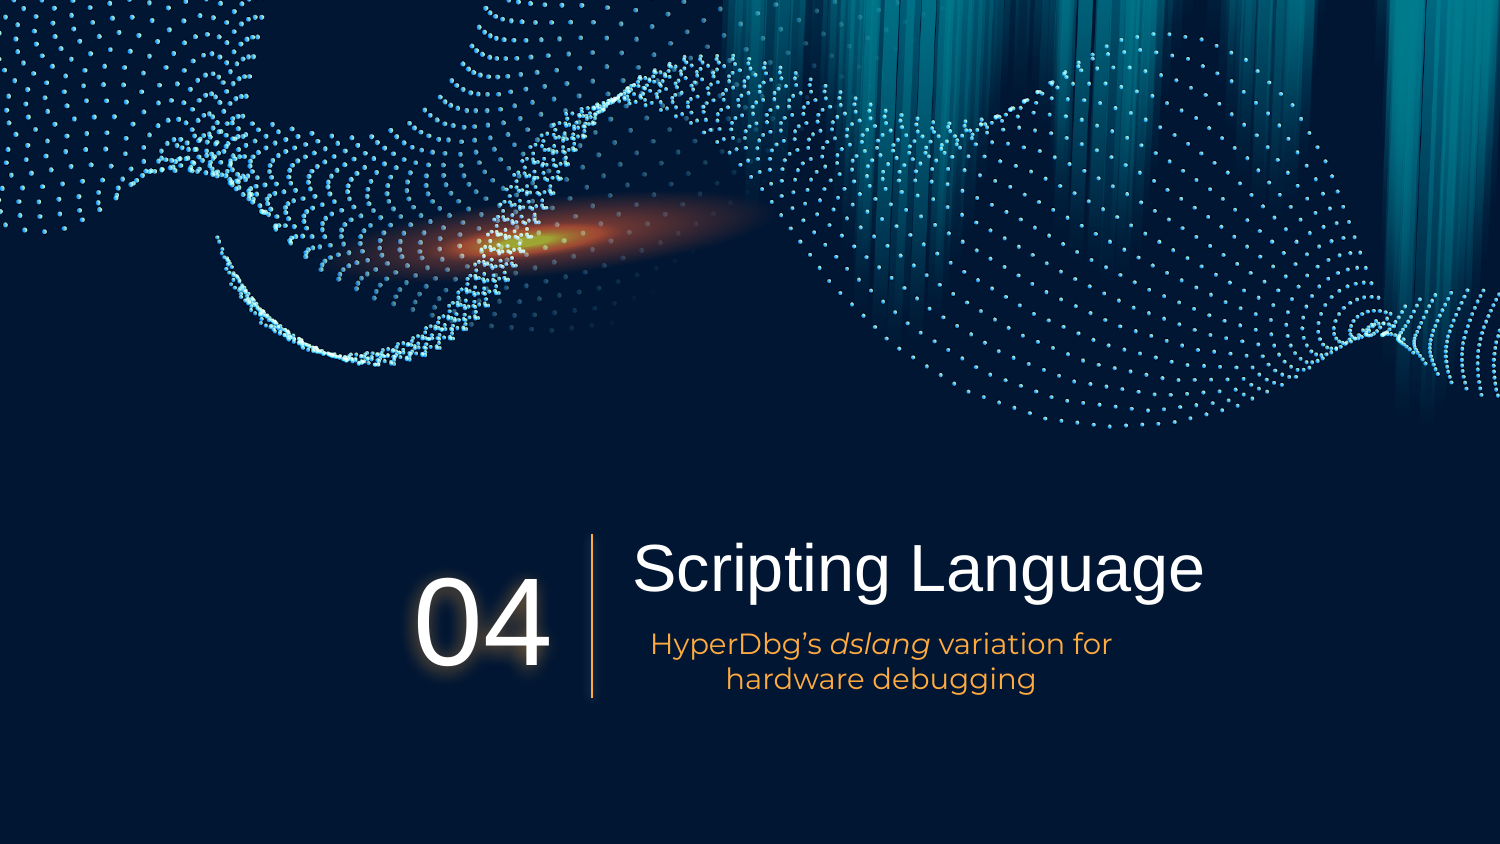

# Scripting Language
04
HyperDbg’s dslang variation for hardware debugging